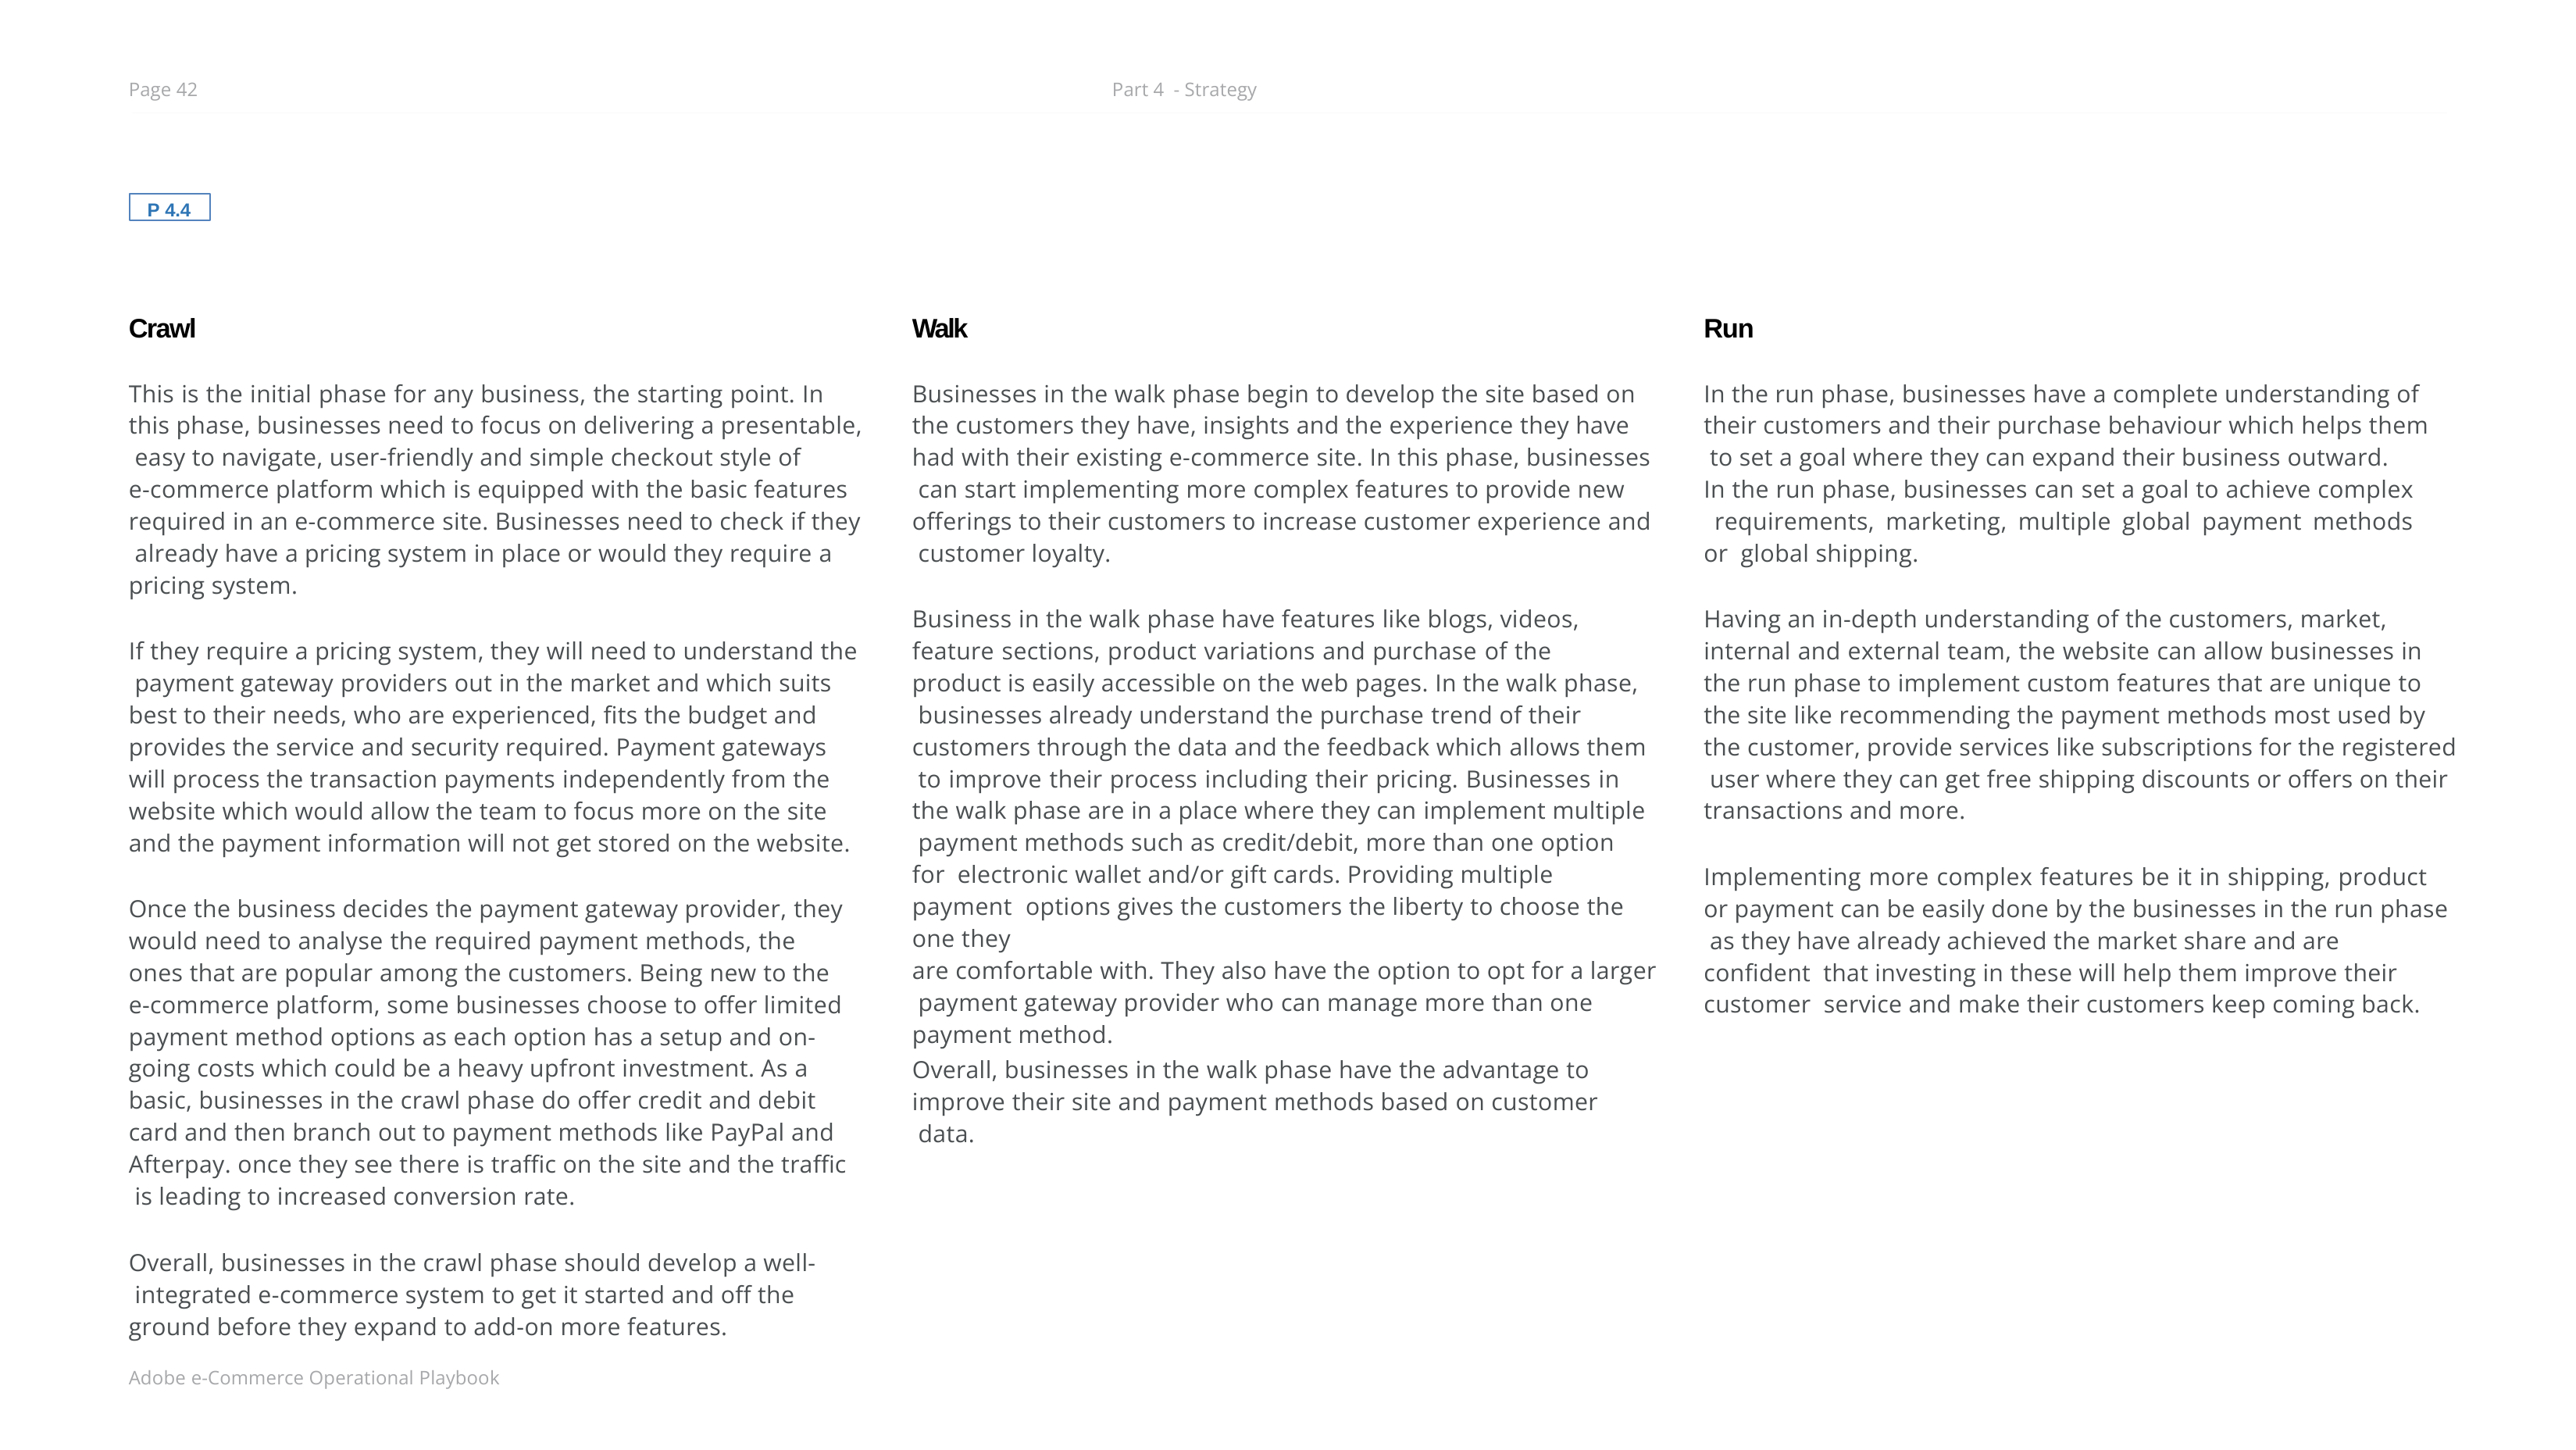

Page 42
Part 4 - Strategy
P 4.4
Crawl
This is the initial phase for any business, the starting point. In  this phase, businesses need to focus on delivering a presentable,  easy to navigate, user-friendly and simple checkout style of
e-commerce platform which is equipped with the basic features  required in an e-commerce site. Businesses need to check if they  already have a pricing system in place or would they require a  pricing system.
Walk
Businesses in the walk phase begin to develop the site based on  the customers they have, insights and the experience they have  had with their existing e-commerce site. In this phase, businesses  can start implementing more complex features to provide new  offerings to their customers to increase customer experience and  customer loyalty.
Run
In the run phase, businesses have a complete understanding of  their customers and their purchase behaviour which helps them  to set a goal where they can expand their business outward.
In the run phase, businesses can set a goal to achieve complex  requirements, marketing, multiple global payment methods or  global shipping.
Business in the walk phase have features like blogs, videos,  feature sections, product variations and purchase of the  product is easily accessible on the web pages. In the walk phase,  businesses already understand the purchase trend of their
customers through the data and the feedback which allows them  to improve their process including their pricing. Businesses in  the walk phase are in a place where they can implement multiple  payment methods such as credit/debit, more than one option for  electronic wallet and/or gift cards. Providing multiple payment  options gives the customers the liberty to choose the one they
are comfortable with. They also have the option to opt for a larger  payment gateway provider who can manage more than one  payment method.
Having an in-depth understanding of the customers, market,  internal and external team, the website can allow businesses in  the run phase to implement custom features that are unique to  the site like recommending the payment methods most used by  the customer, provide services like subscriptions for the registered  user where they can get free shipping discounts or offers on their  transactions and more.
If they require a pricing system, they will need to understand the  payment gateway providers out in the market and which suits  best to their needs, who are experienced, fits the budget and  provides the service and security required. Payment gateways  will process the transaction payments independently from the  website which would allow the team to focus more on the site  and the payment information will not get stored on the website.
Implementing more complex features be it in shipping, product  or payment can be easily done by the businesses in the run phase  as they have already achieved the market share and are confident  that investing in these will help them improve their customer  service and make their customers keep coming back.
Once the business decides the payment gateway provider, they  would need to analyse the required payment methods, the  ones that are popular among the customers. Being new to the  e-commerce platform, some businesses choose to offer limited  payment method options as each option has a setup and on-  going costs which could be a heavy upfront investment. As a  basic, businesses in the crawl phase do offer credit and debit  card and then branch out to payment methods like PayPal and  Afterpay. once they see there is traffic on the site and the traffic  is leading to increased conversion rate.
Overall, businesses in the walk phase have the advantage to  improve their site and payment methods based on customer  data.
Overall, businesses in the crawl phase should develop a well-  integrated e-commerce system to get it started and off the  ground before they expand to add-on more features.
Adobe e-Commerce Operational Playbook